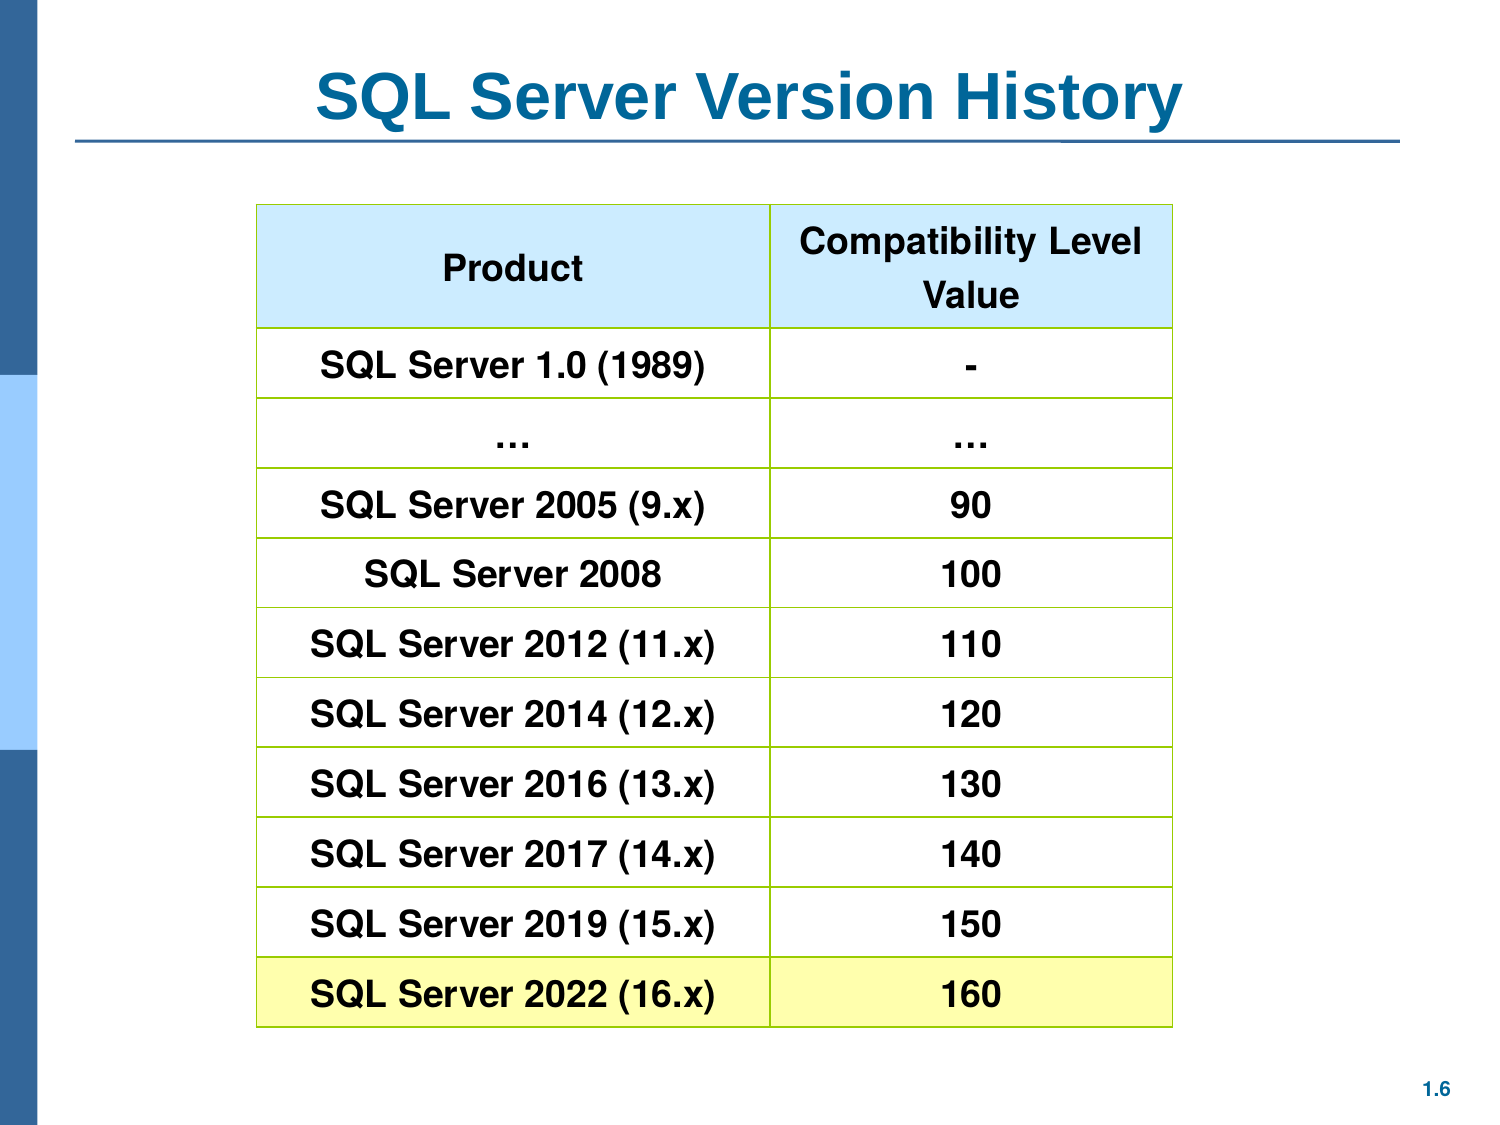

# SQL Server Version History
| Product | Compatibility Level Value |
| --- | --- |
| SQL Server 1.0 (1989) | - |
| … | … |
| SQL Server 2005 (9.x) | 90 |
| SQL Server 2008 | 100 |
| SQL Server 2012 (11.x) | 110 |
| SQL Server 2014 (12.x) | 120 |
| SQL Server 2016 (13.x) | 130 |
| SQL Server 2017 (14.x) | 140 |
| SQL Server 2019 (15.x) | 150 |
| SQL Server 2022 (16.x) | 160 |